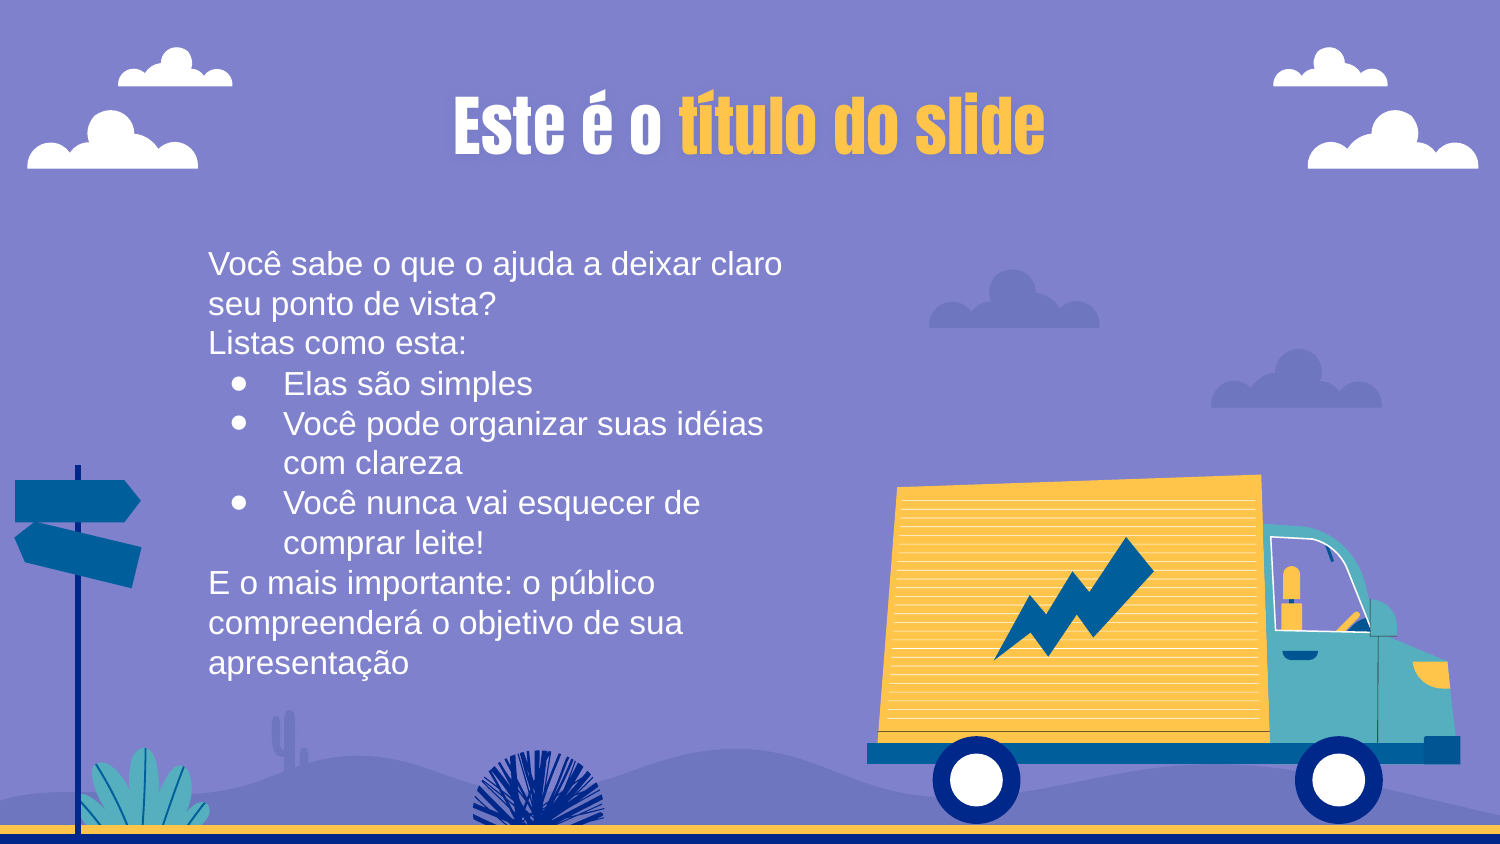

# Este é o título do slide
Você sabe o que o ajuda a deixar claro seu ponto de vista?
Listas como esta:
Elas são simples
Você pode organizar suas idéias com clareza
Você nunca vai esquecer de comprar leite!
E o mais importante: o público compreenderá o objetivo de sua apresentação